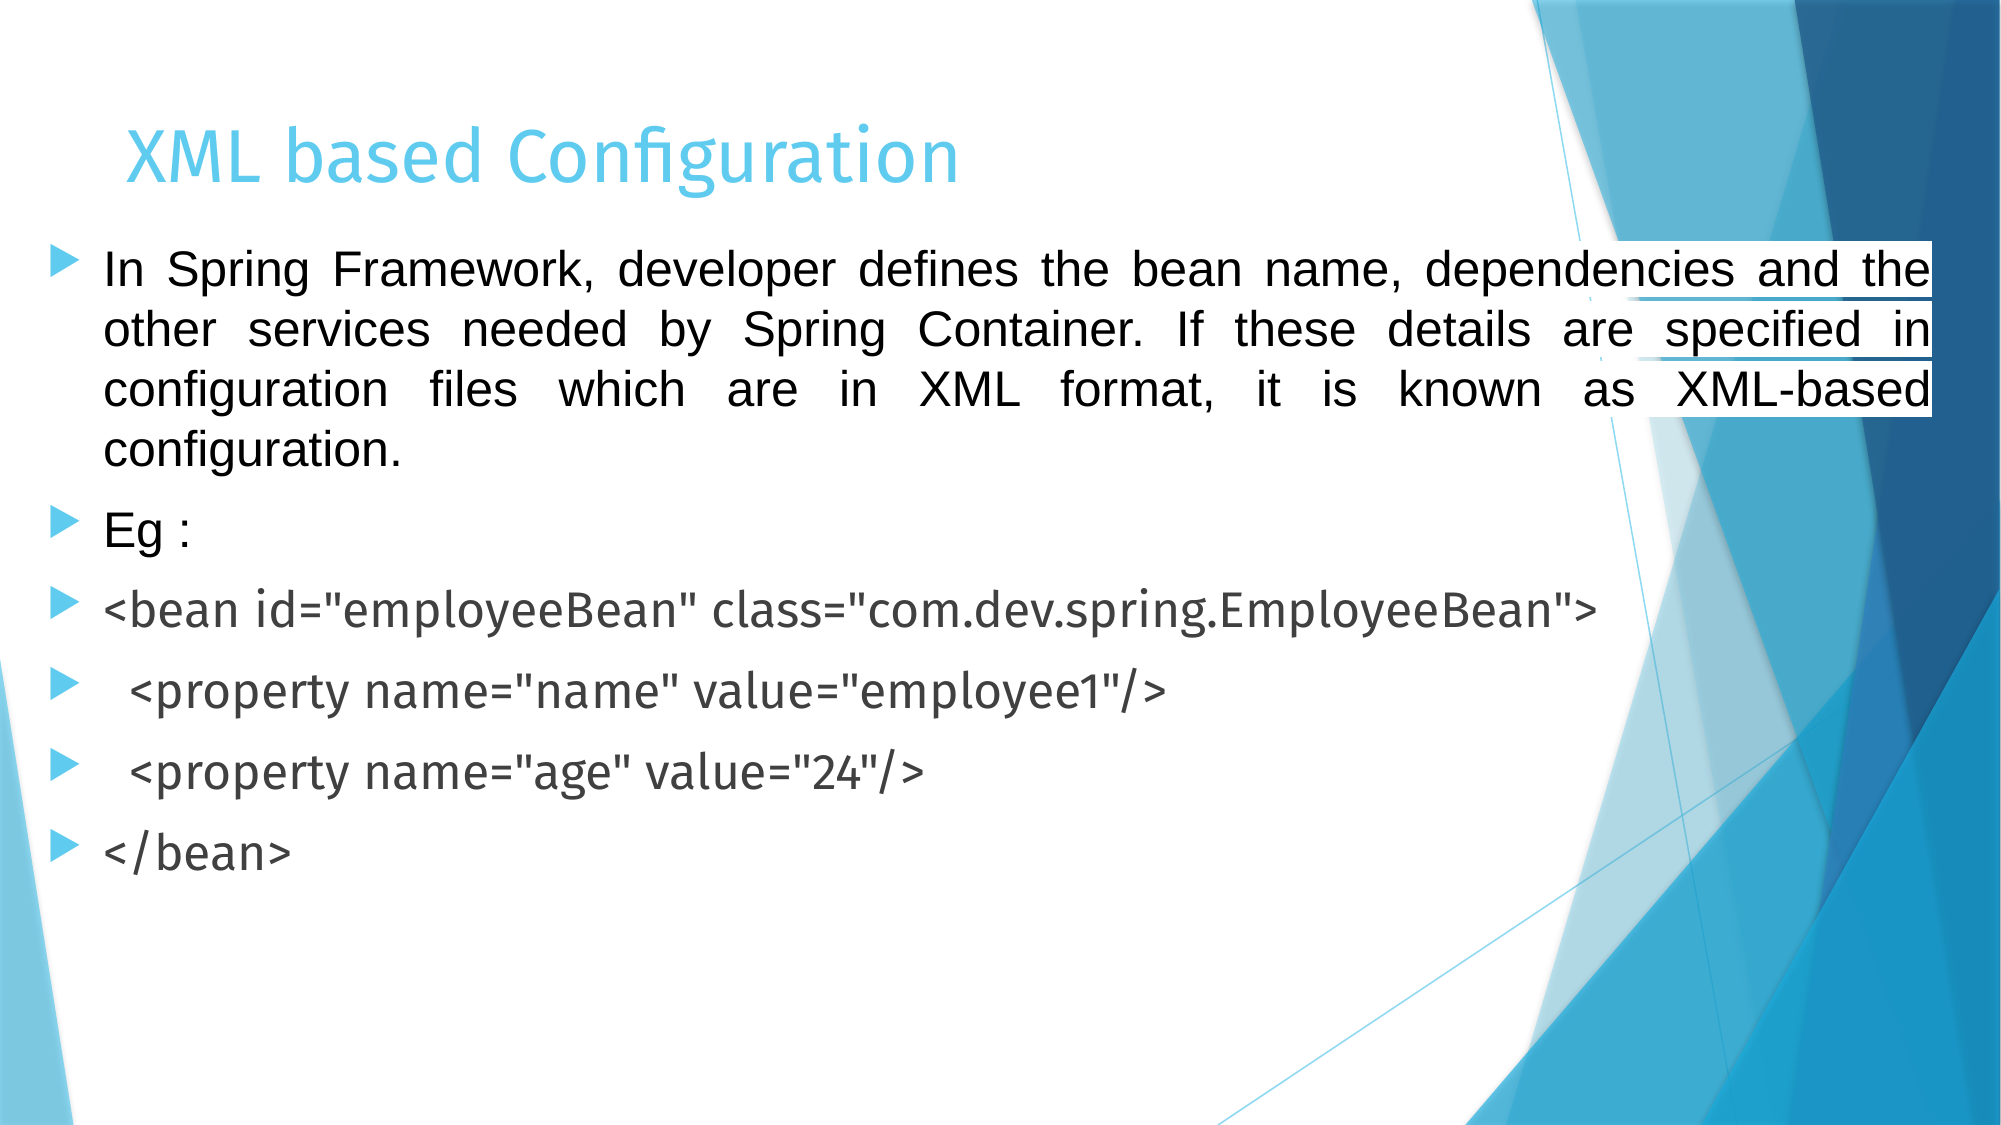

# XML based Configuration
In Spring Framework, developer defines the bean name, dependencies and the other services needed by Spring Container. If these details are specified in configuration files which are in XML format, it is known as XML-based configuration.
Eg :
<bean id="employeeBean" class="com.dev.spring.EmployeeBean">
  <property name="name" value="employee1"/>
  <property name="age" value="24"/>
</bean>